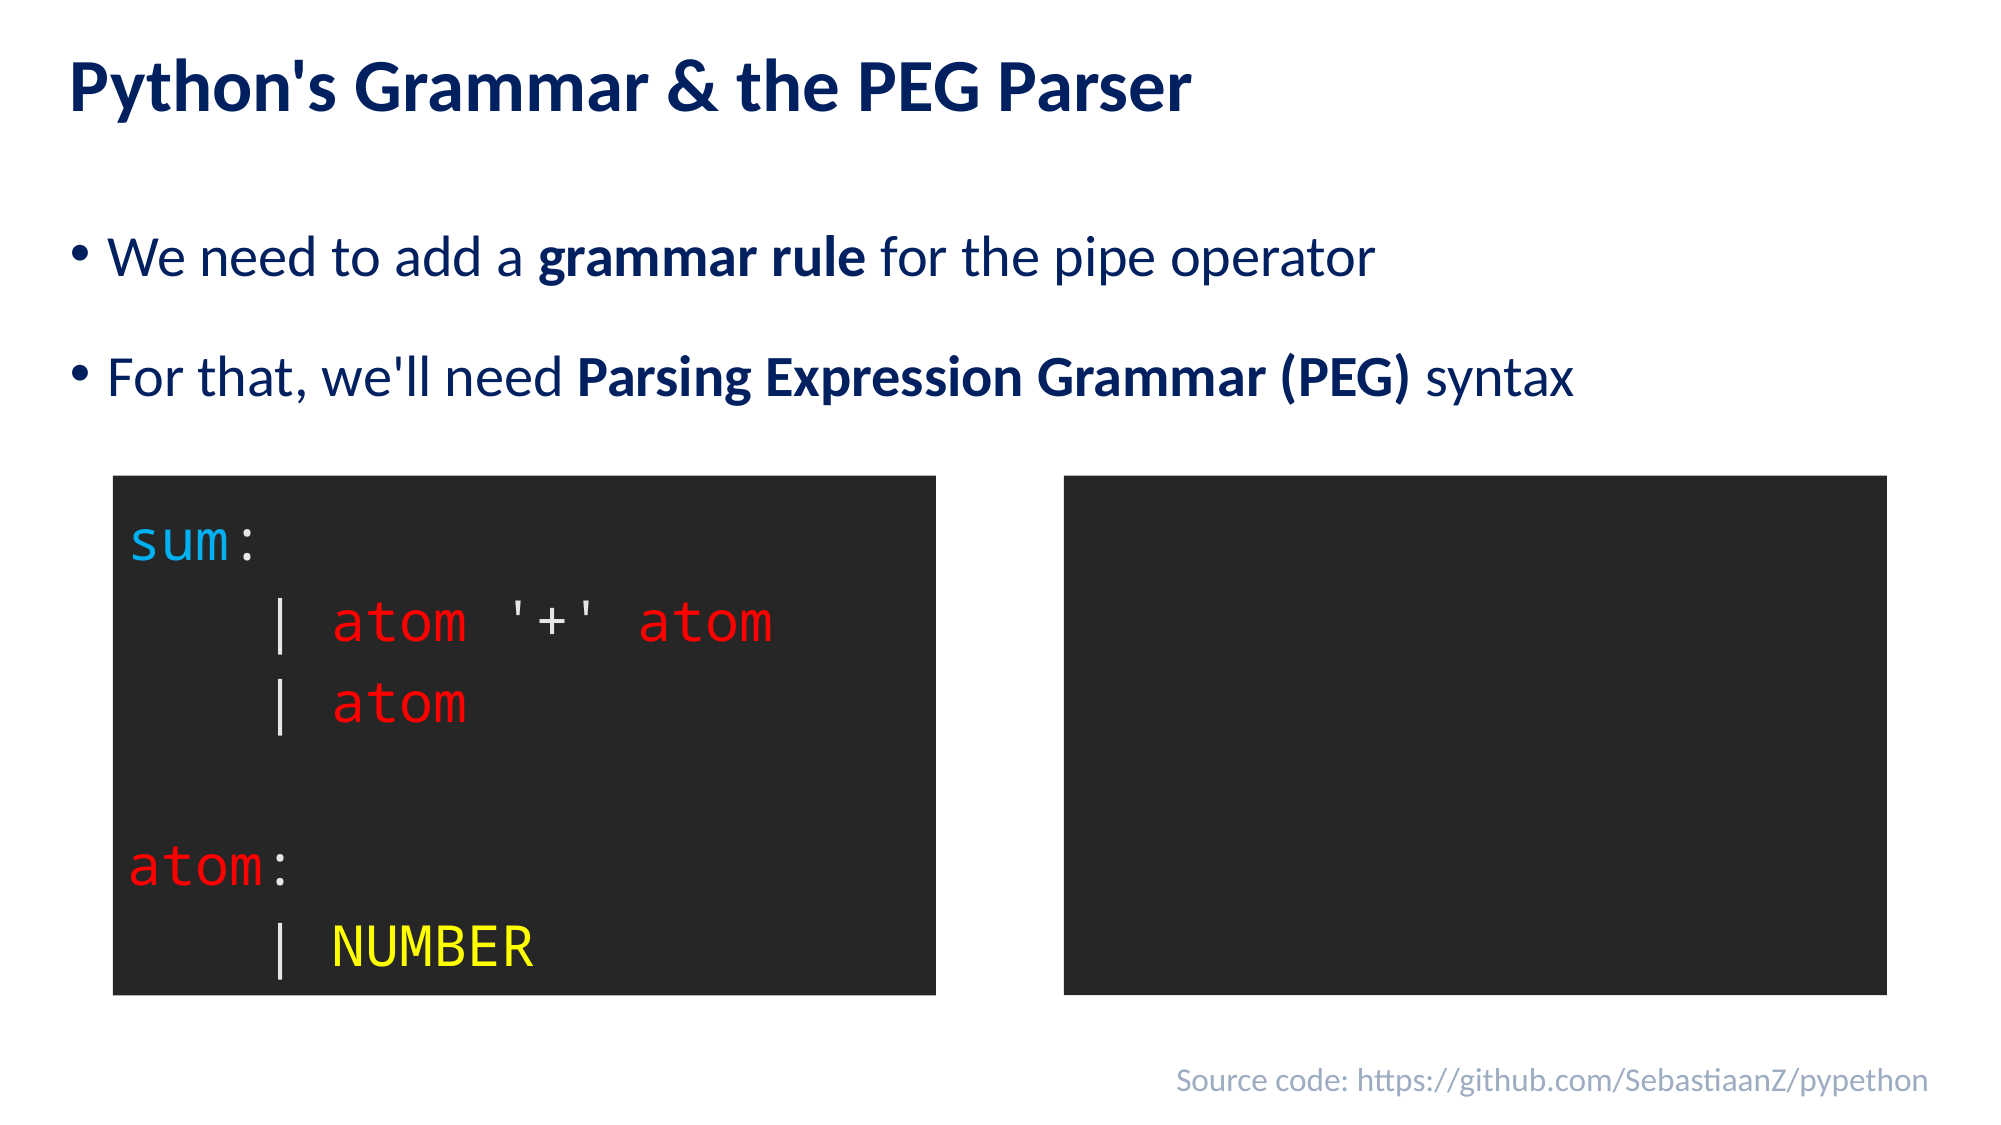

# Python's Grammar & the PEG Parser
We need to add a grammar rule for the pipe operator
For that, we'll need Parsing Expression Grammar (PEG) syntax
sum:
    | atom '+' atom
    | atom

atom:
    | NUMBER

Source code: https://github.com/SebastiaanZ/pypethon